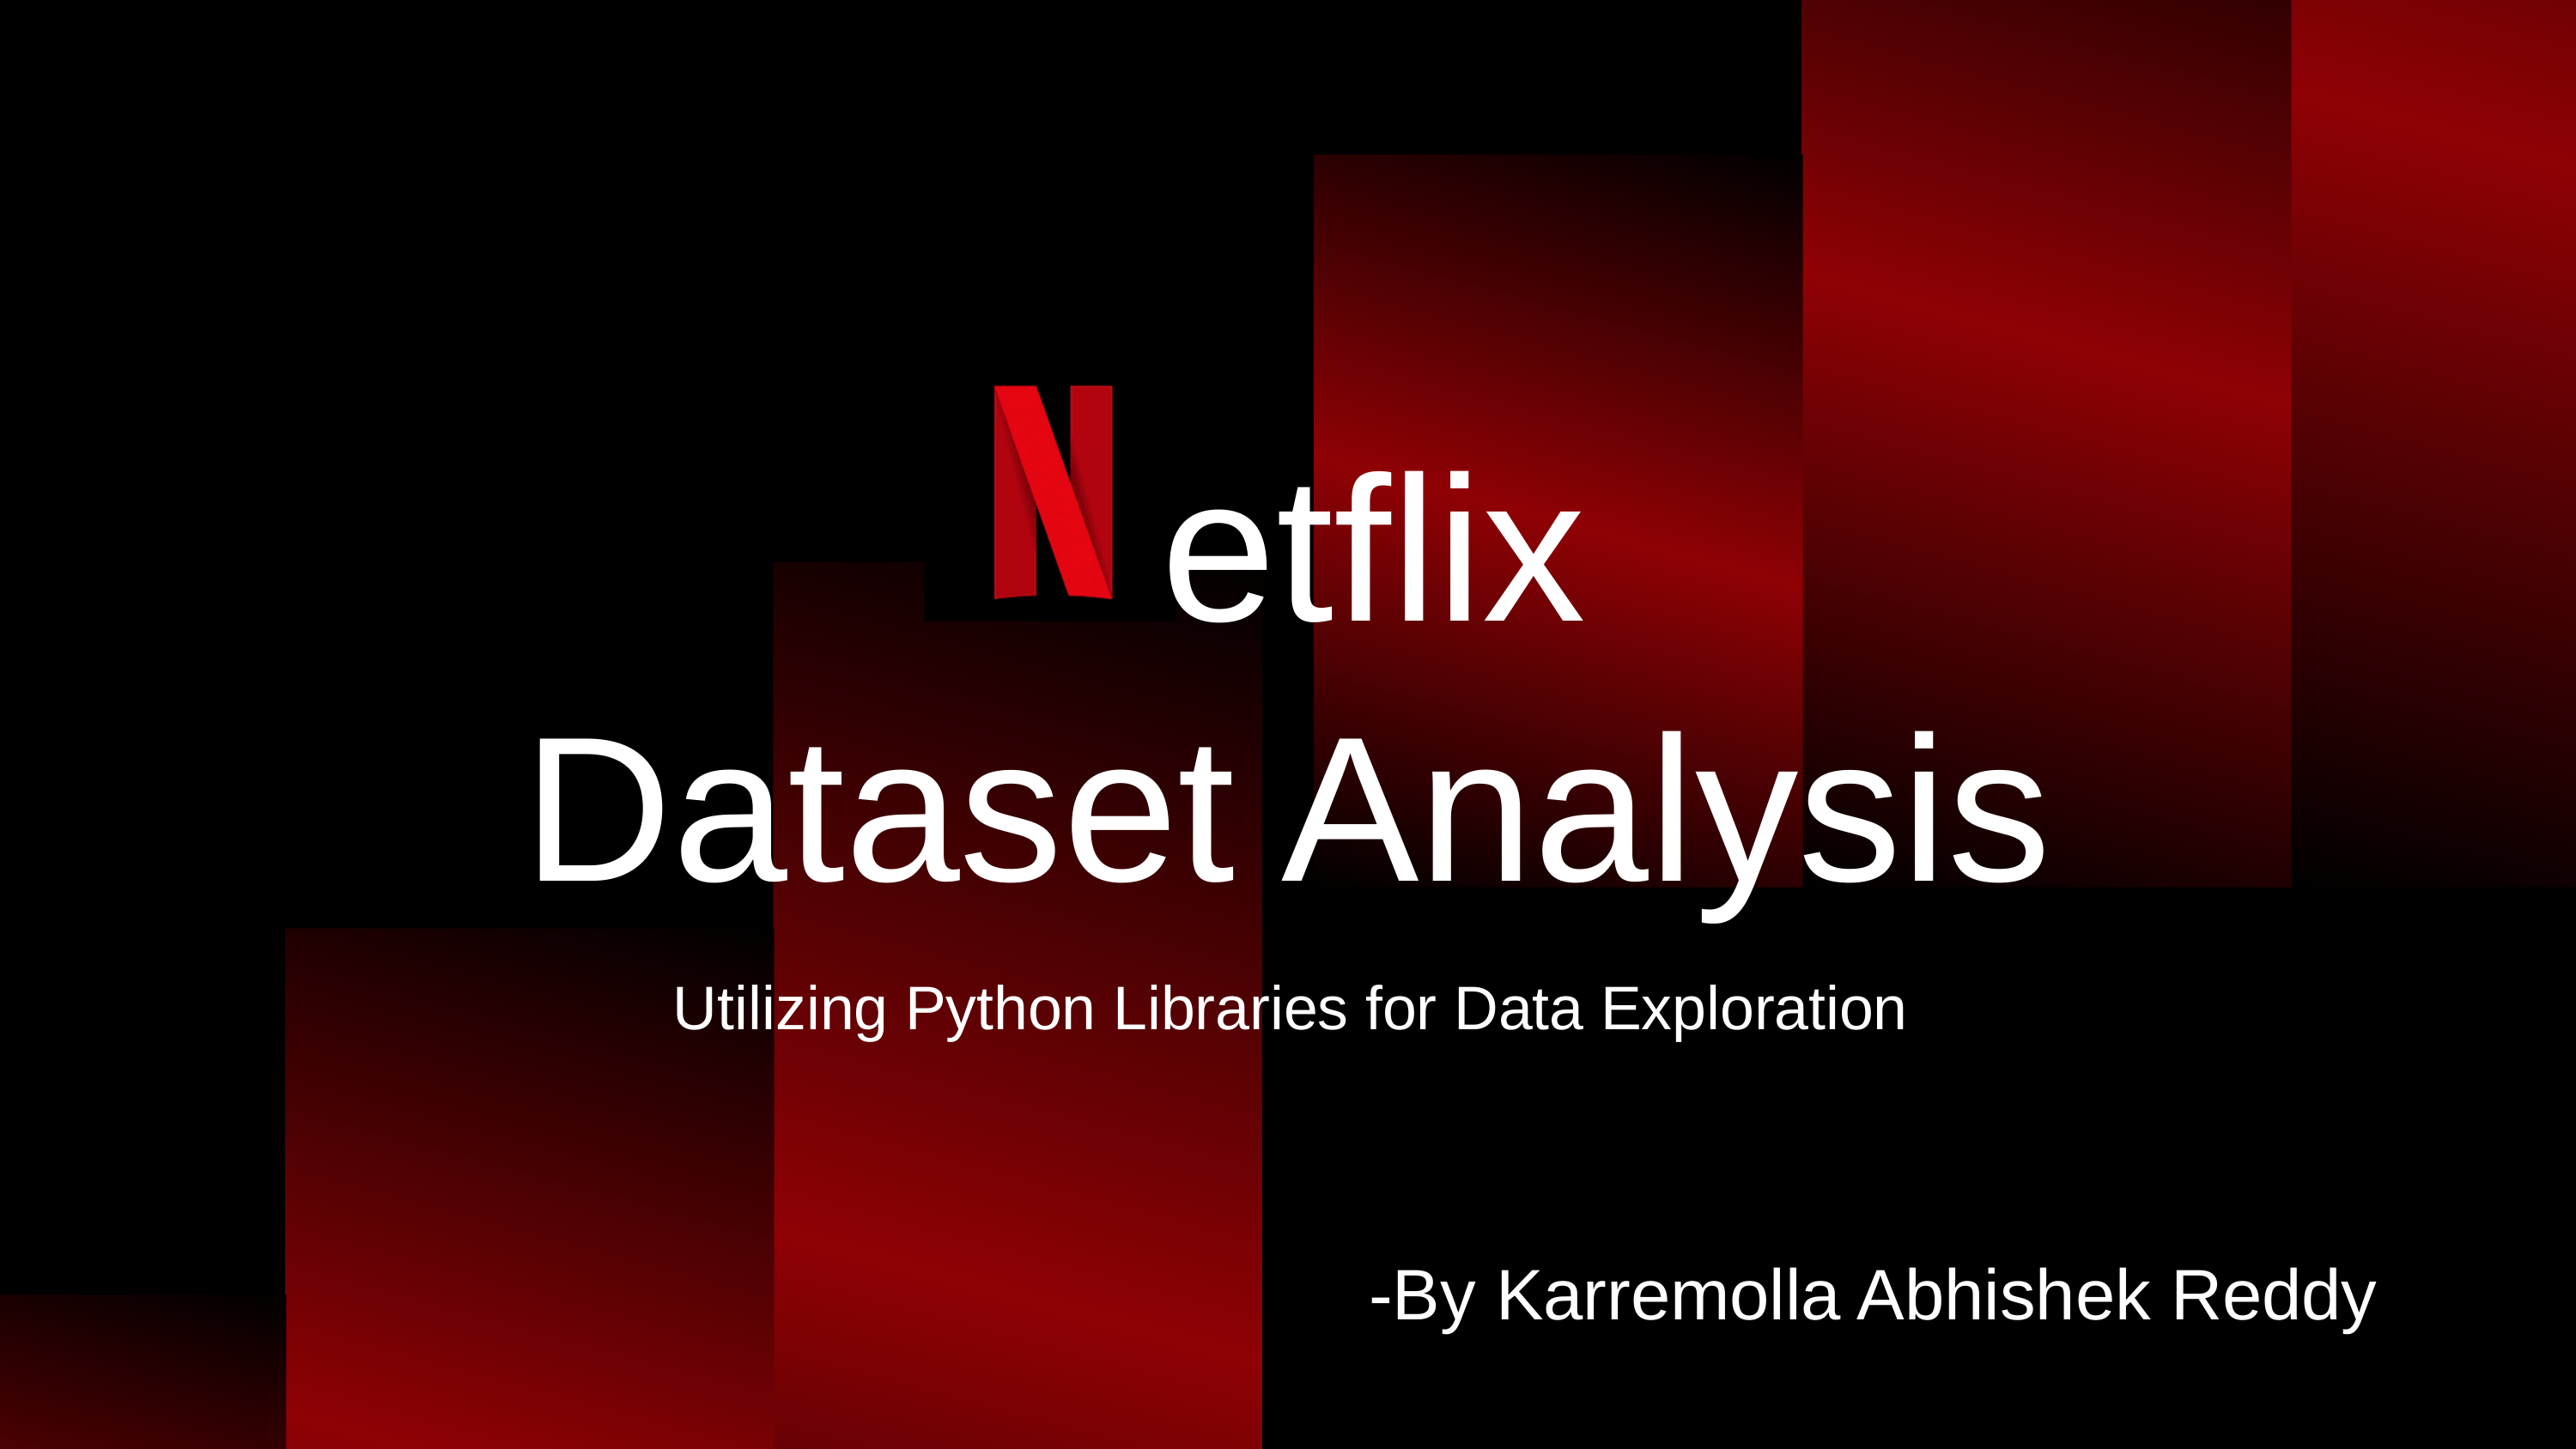

etflix
Dataset Analysis
Utilizing Python Libraries for Data Exploration

-By Karremolla Abhishek Reddy